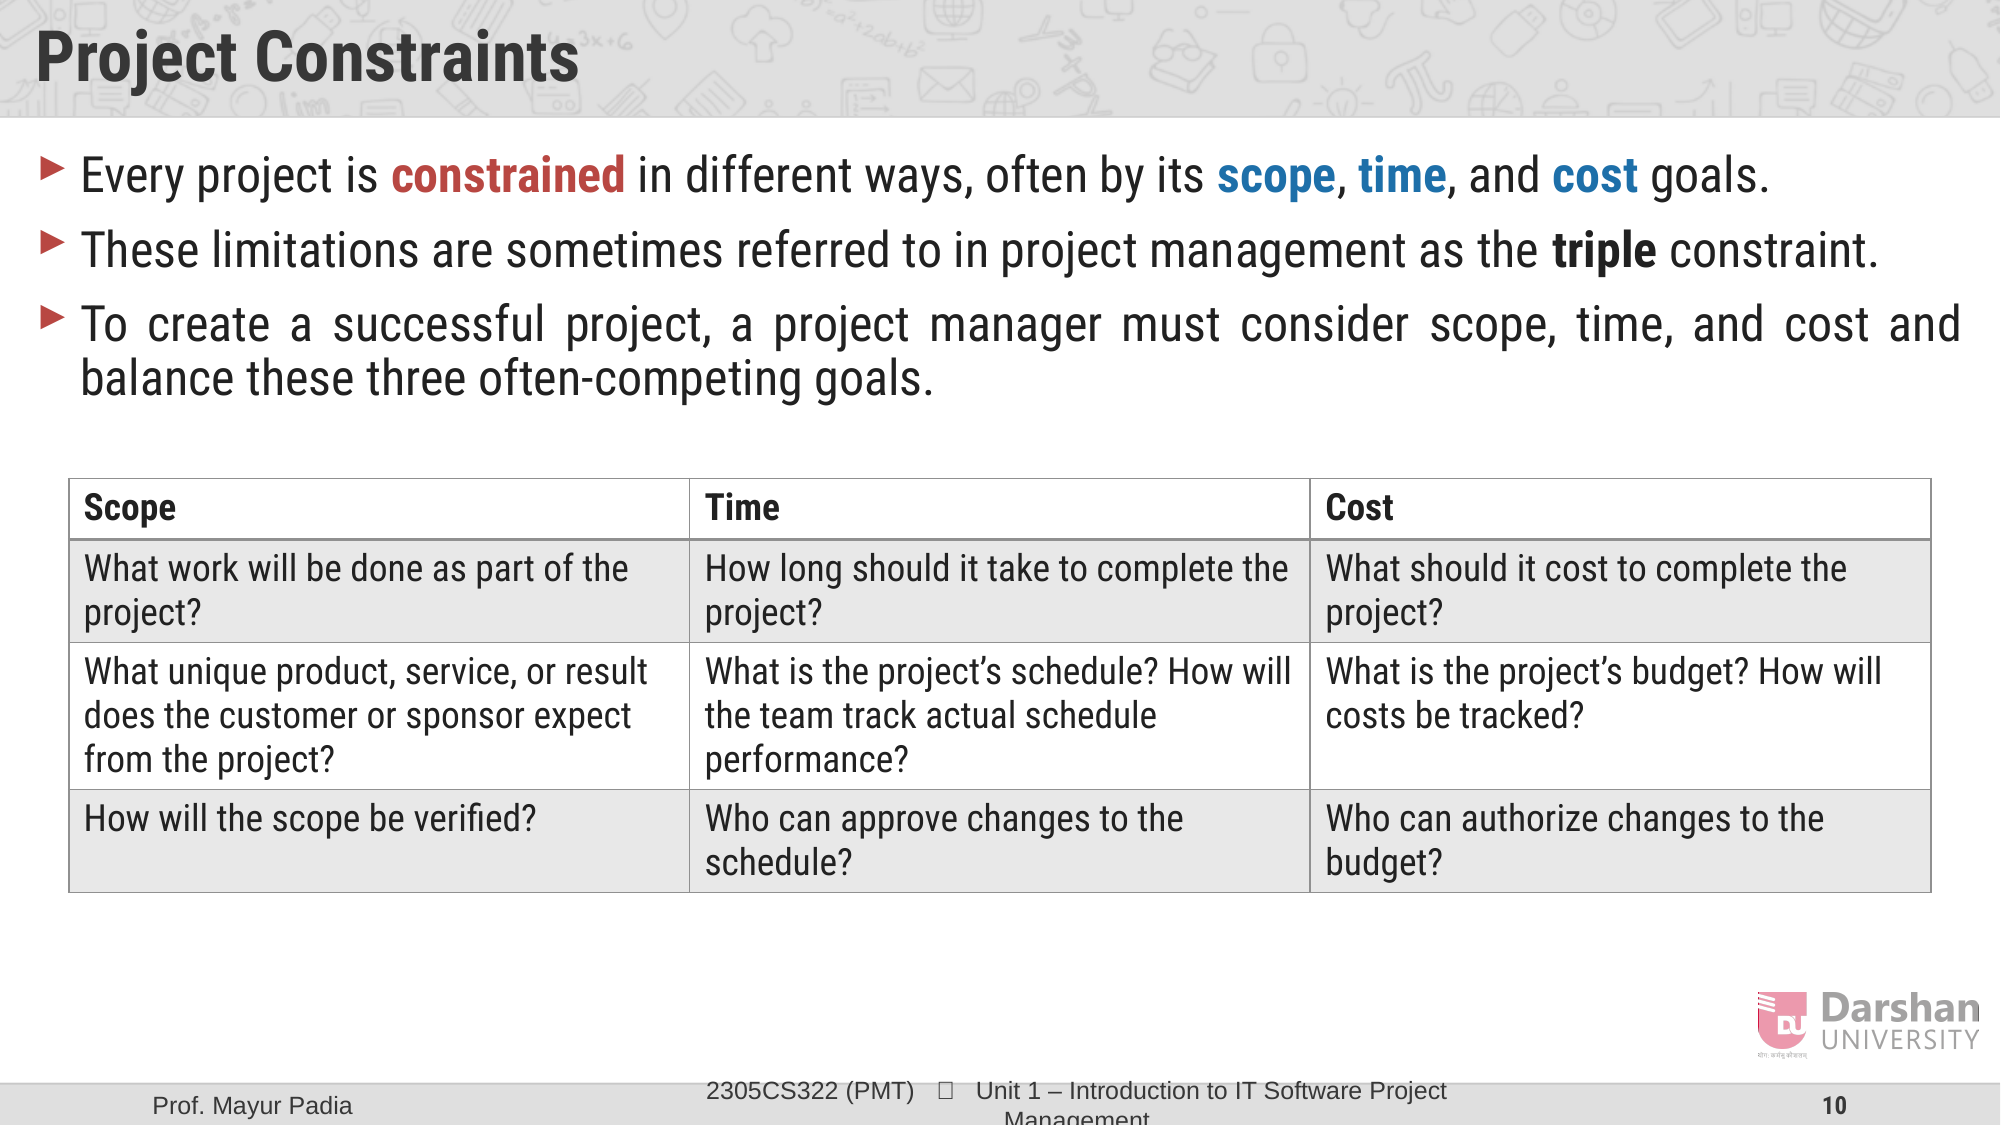

# Project Constraints
Every project is constrained in different ways, often by its scope, time, and cost goals.
These limitations are sometimes referred to in project management as the triple constraint.
To create a successful project, a project manager must consider scope, time, and cost and balance these three often-competing goals.

| Scope | Time | Cost |
| --- | --- | --- |
| What work will be done as part of the project? | How long should it take to complete the project? | What should it cost to complete the project? |
| What unique product, service, or result does the customer or sponsor expect from the project? | What is the project’s schedule? How will the team track actual schedule performance? | What is the project’s budget? How will costs be tracked? |
| How will the scope be verified? | Who can approve changes to the schedule? | Who can authorize changes to the budget? |